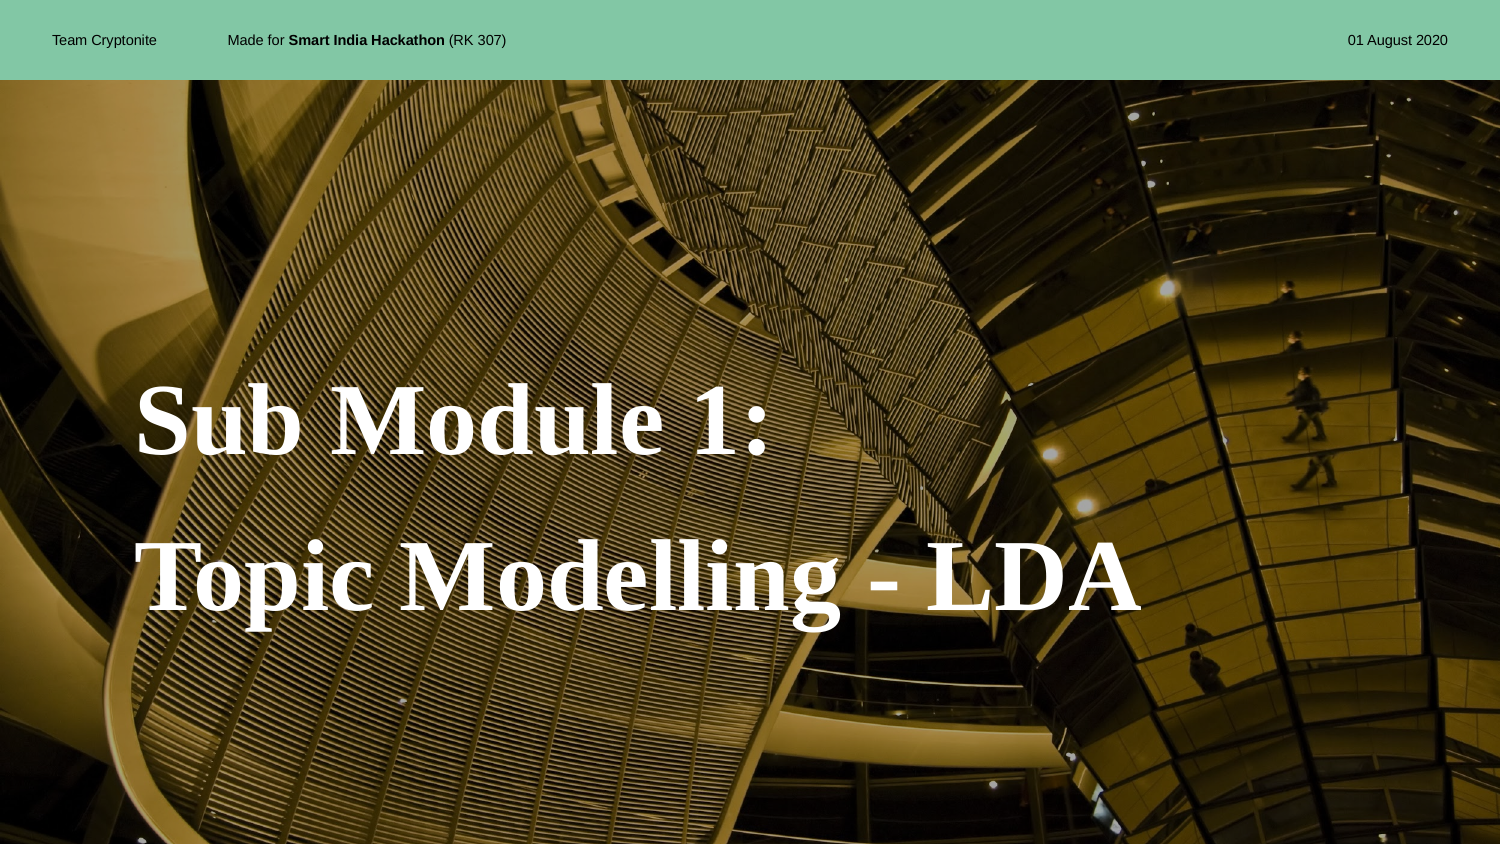

# Sub Module 1:
Topic Modelling - LDA